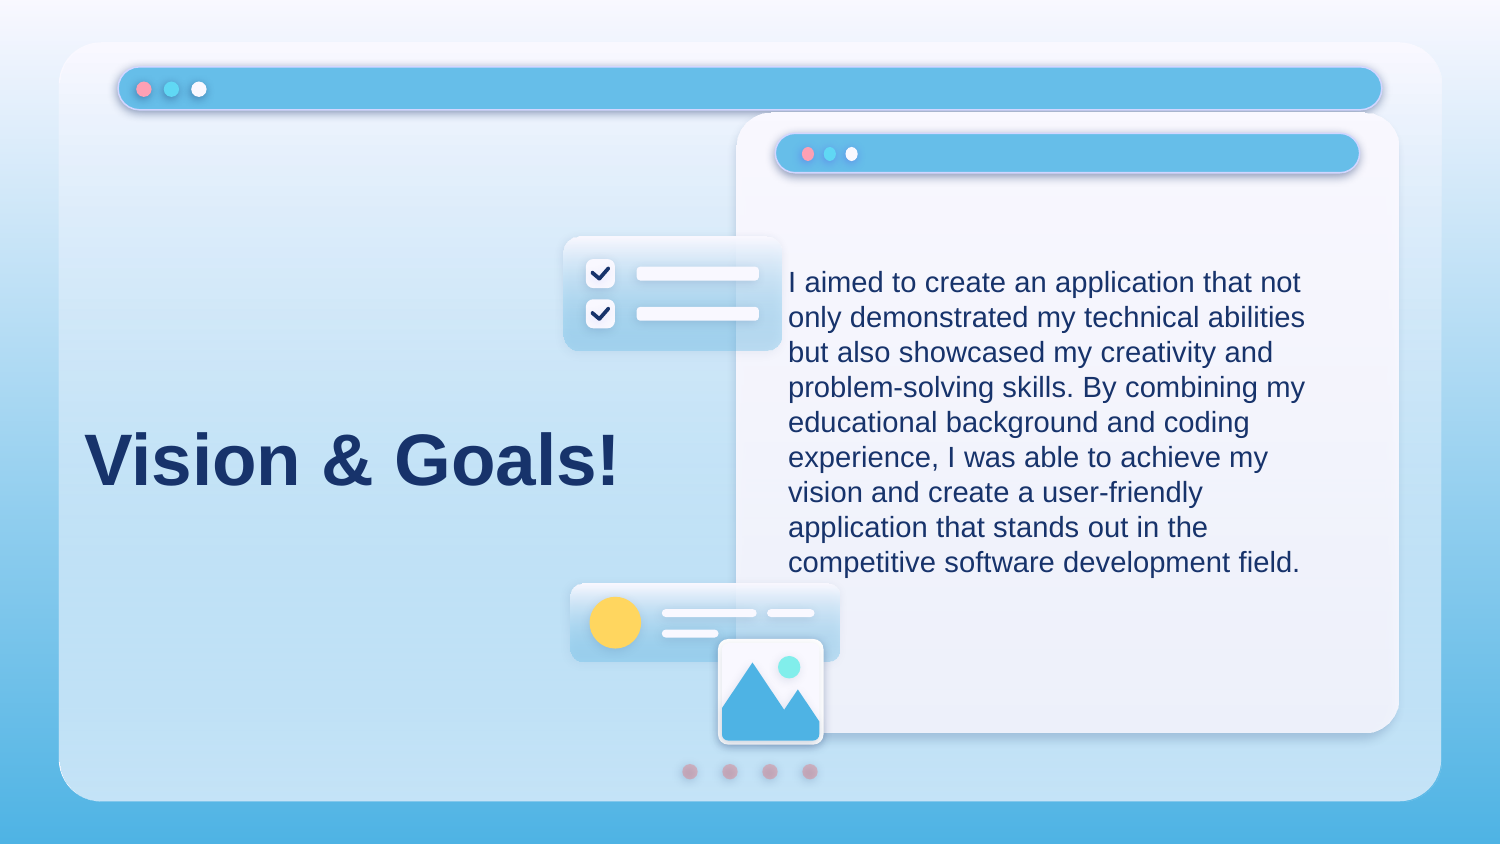

I aimed to create an application that not only demonstrated my technical abilities but also showcased my creativity and problem-solving skills. By combining my educational background and coding experience, I was able to achieve my vision and create a user-friendly application that stands out in the competitive software development field.
# Vision & Goals!